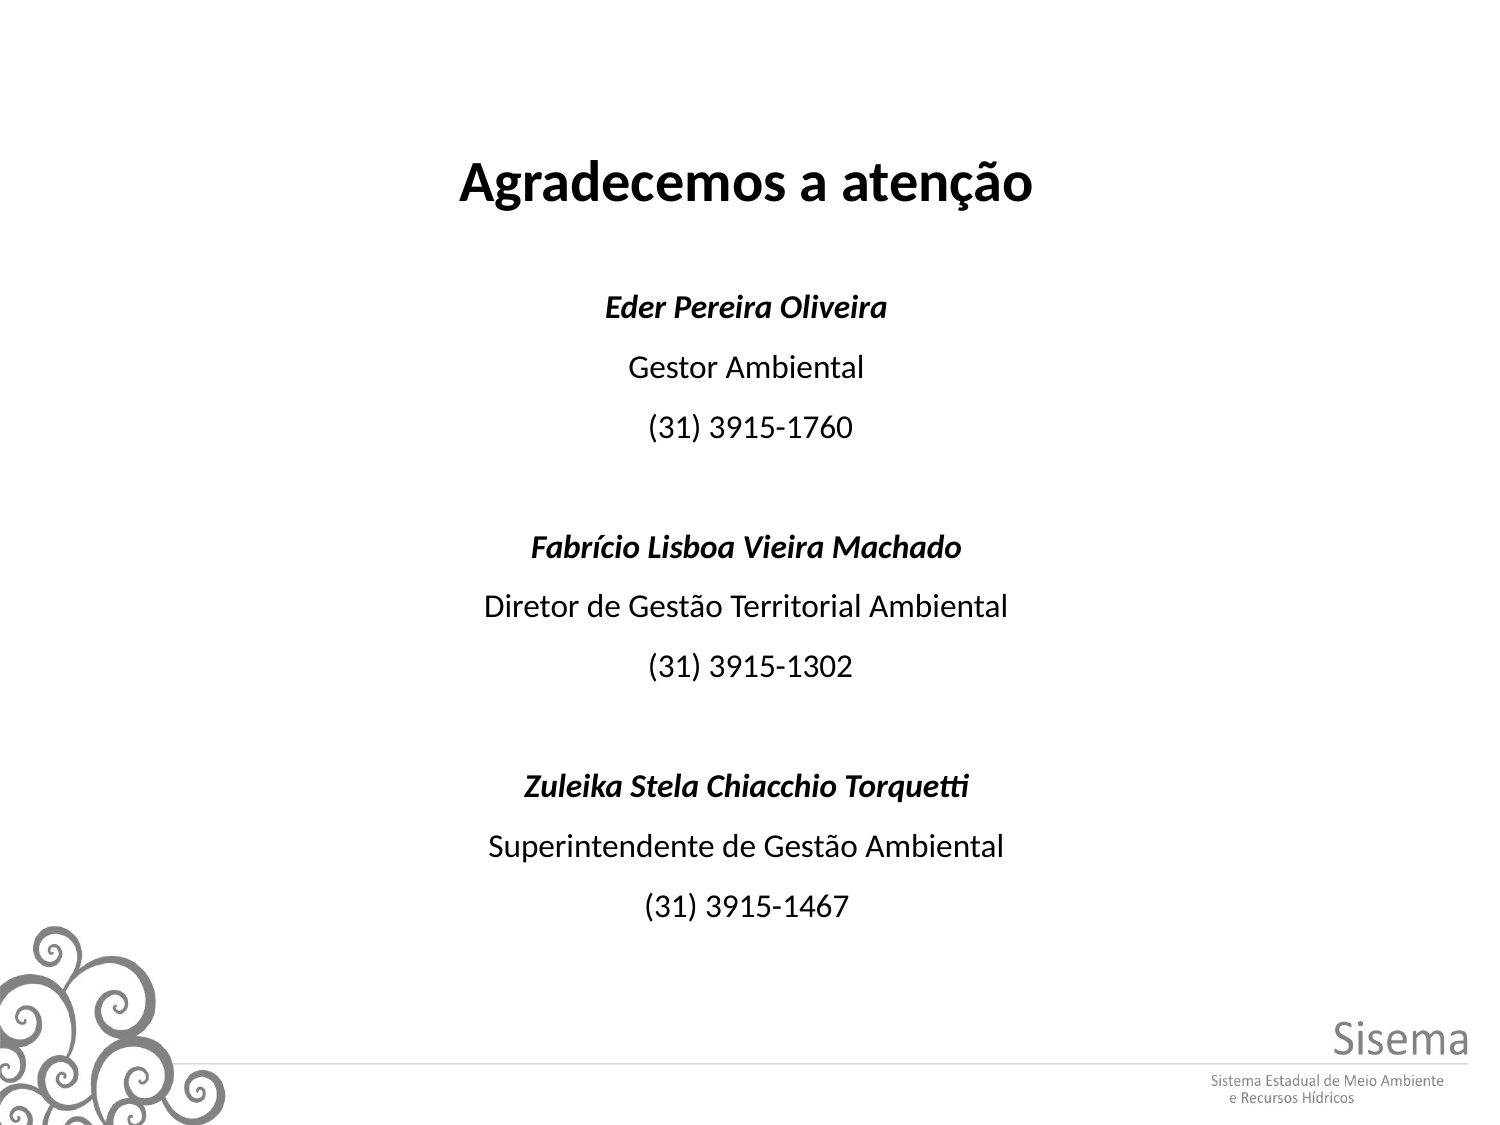

Agradecemos a atenção

Eder Pereira Oliveira
Gestor Ambiental
 (31) 3915-1760

Fabrício Lisboa Vieira Machado
Diretor de Gestão Territorial Ambiental
 (31) 3915-1302

Zuleika Stela Chiacchio Torquetti
Superintendente de Gestão Ambiental
(31) 3915-1467